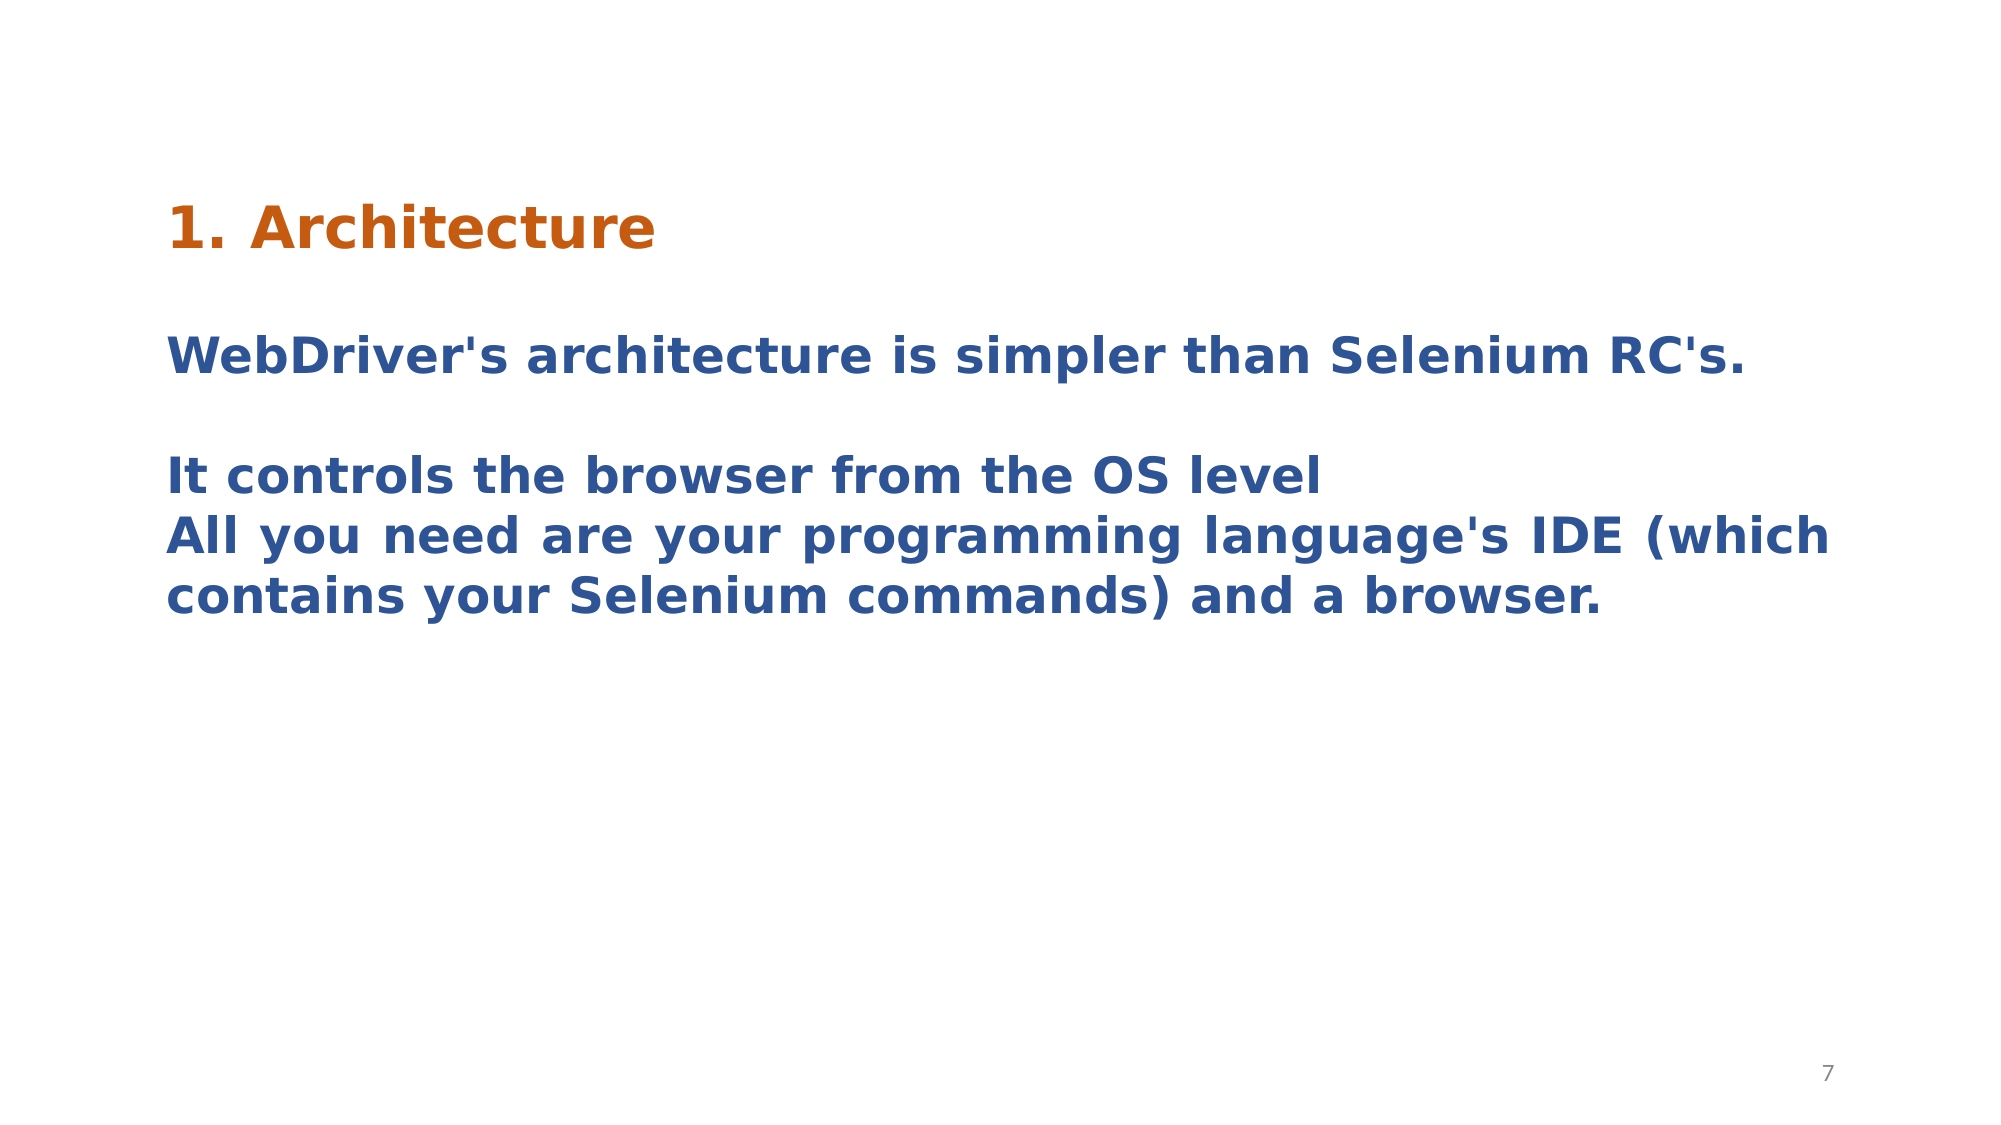

# 1. Architecture
WebDriver's architecture is simpler than Selenium RC's.
It controls the browser from the OS level
All you need are your programming language's IDE (which contains your Selenium commands) and a browser.
7